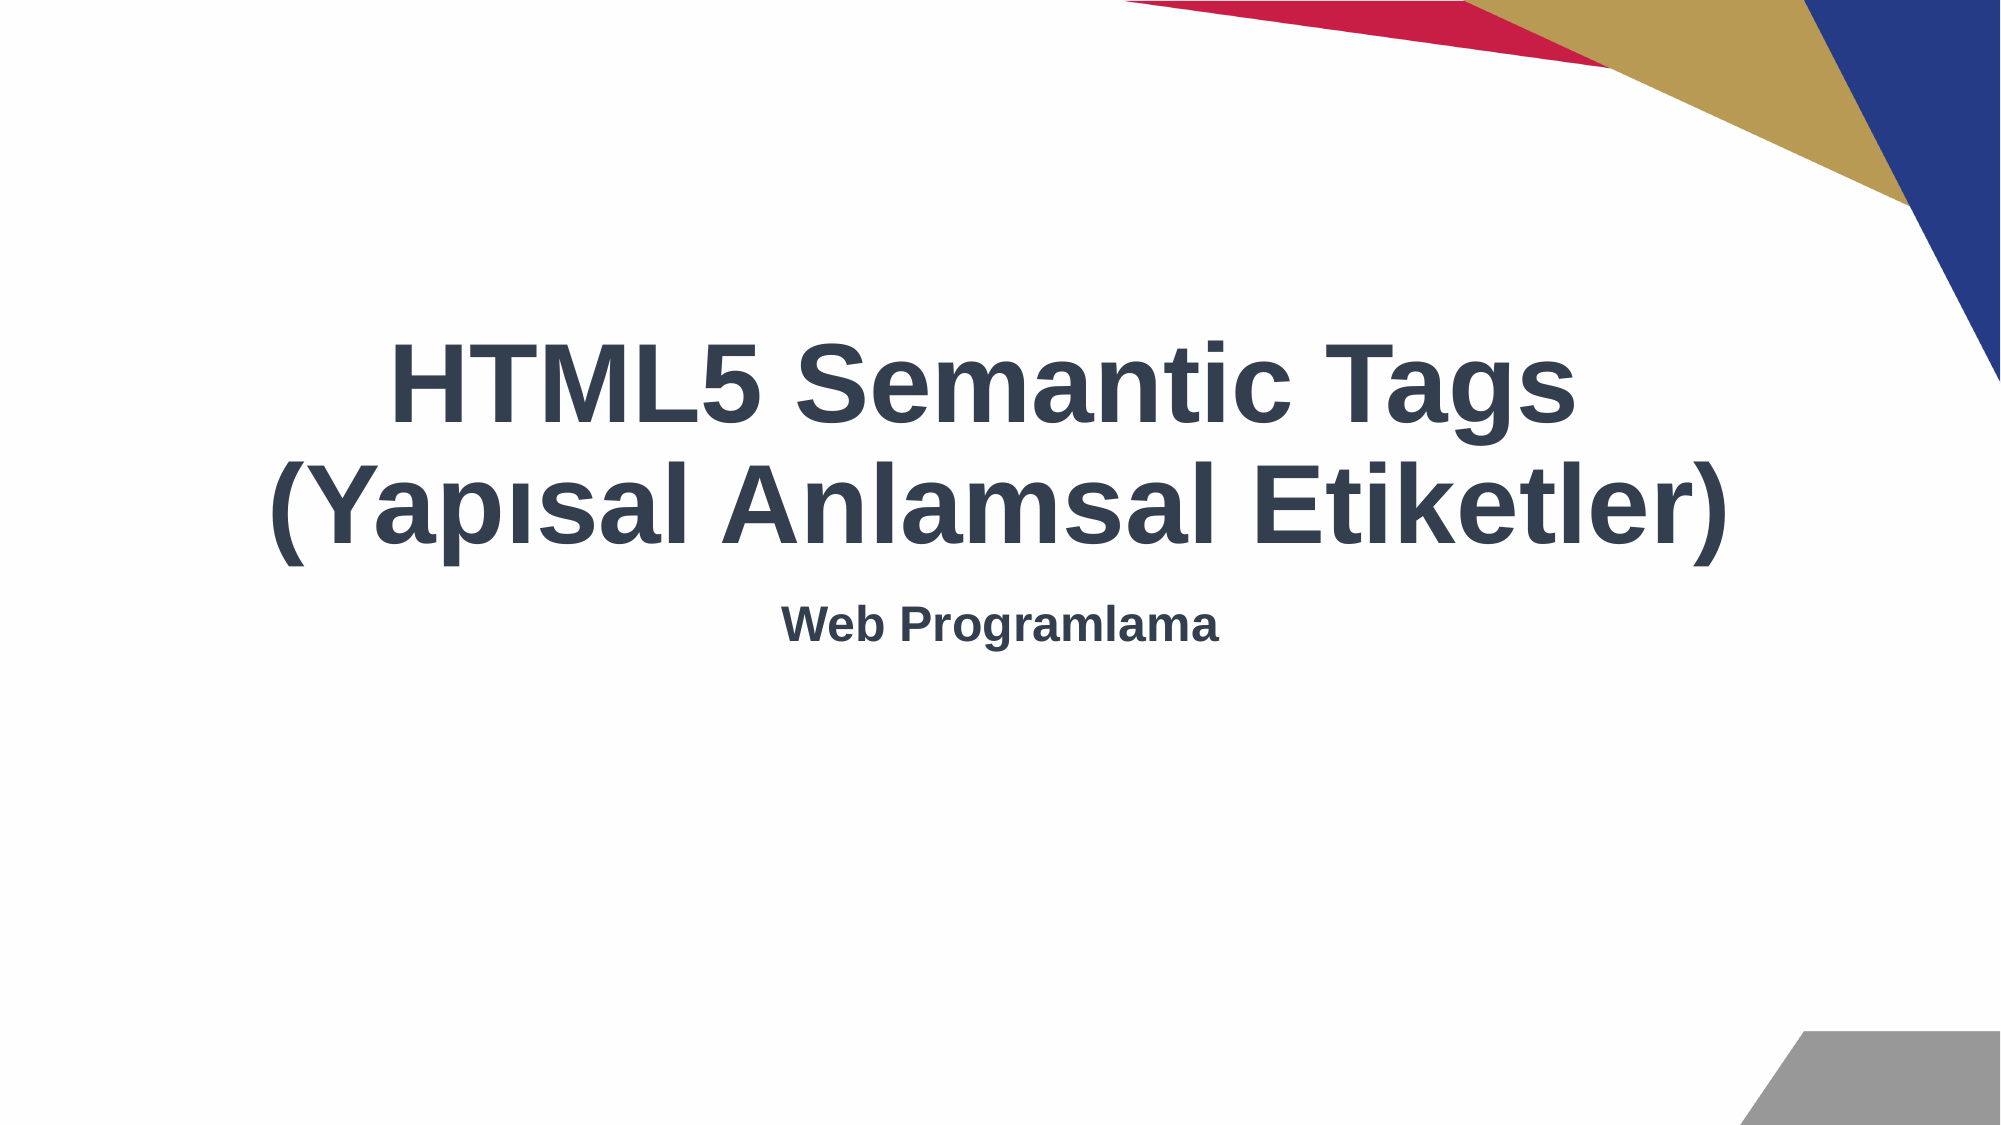

# HTML5 Semantic Tags (Yapısal Anlamsal Etiketler)
Web Programlama